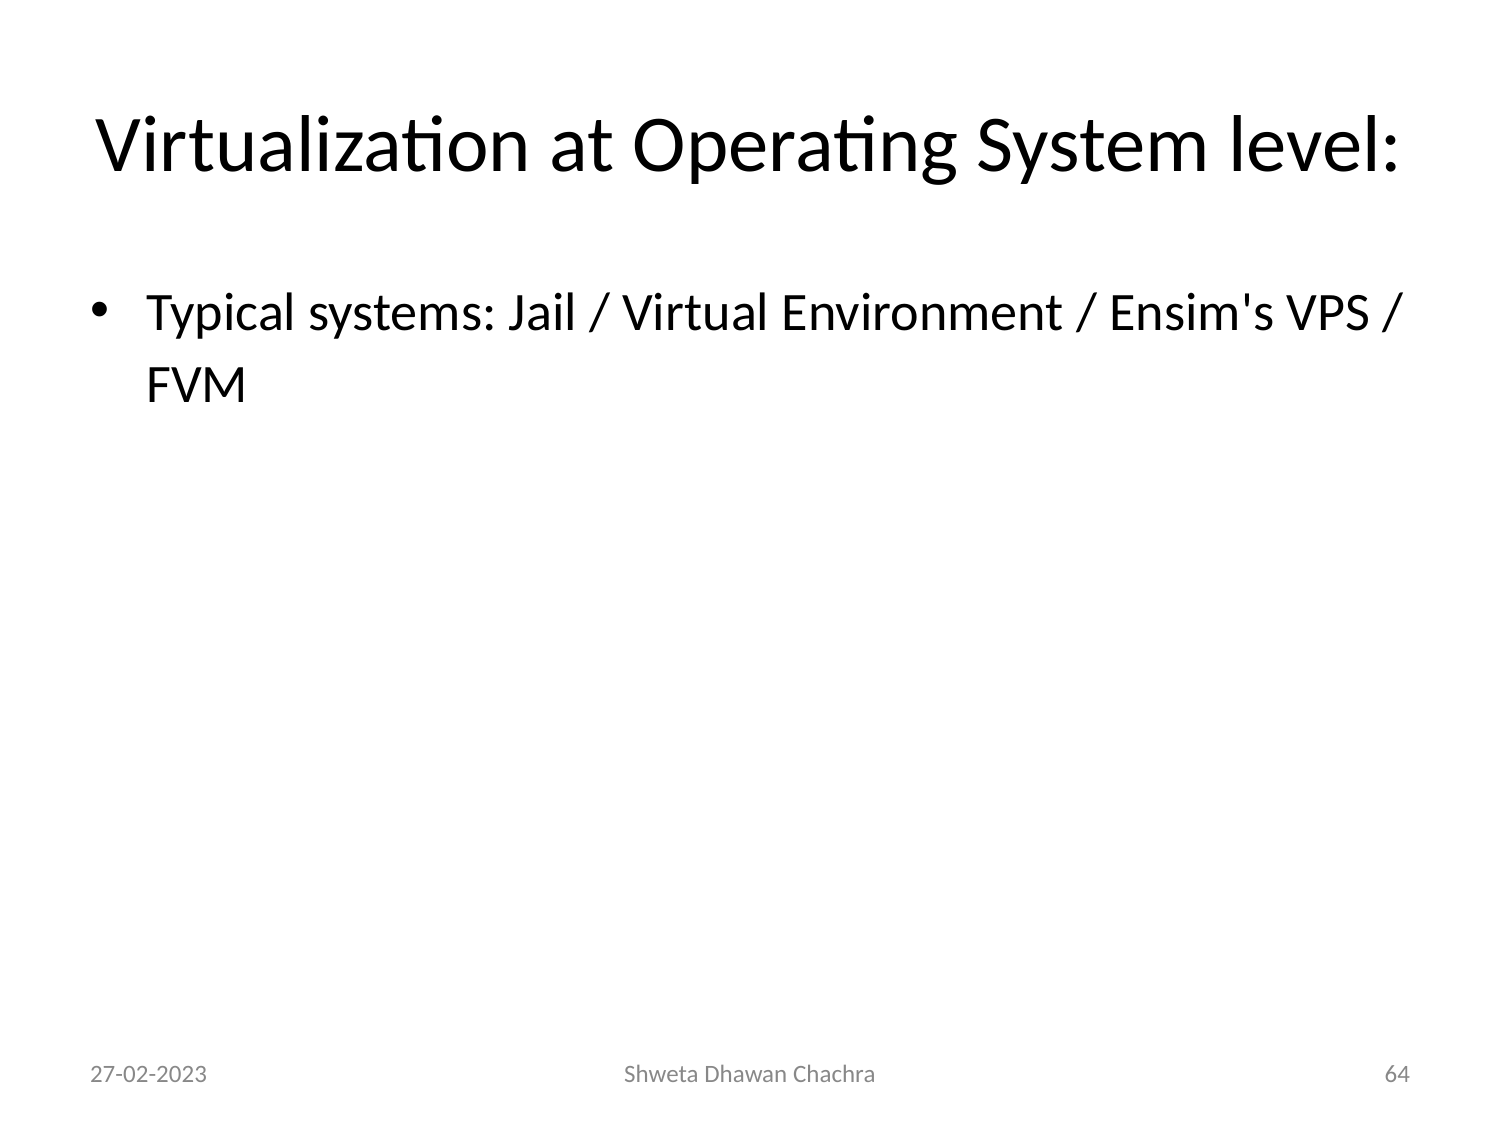

# Virtualization at Operating System level:
Typical systems: Jail / Virtual Environment / Ensim's VPS / FVM

27-02-2023
Shweta Dhawan Chachra
64